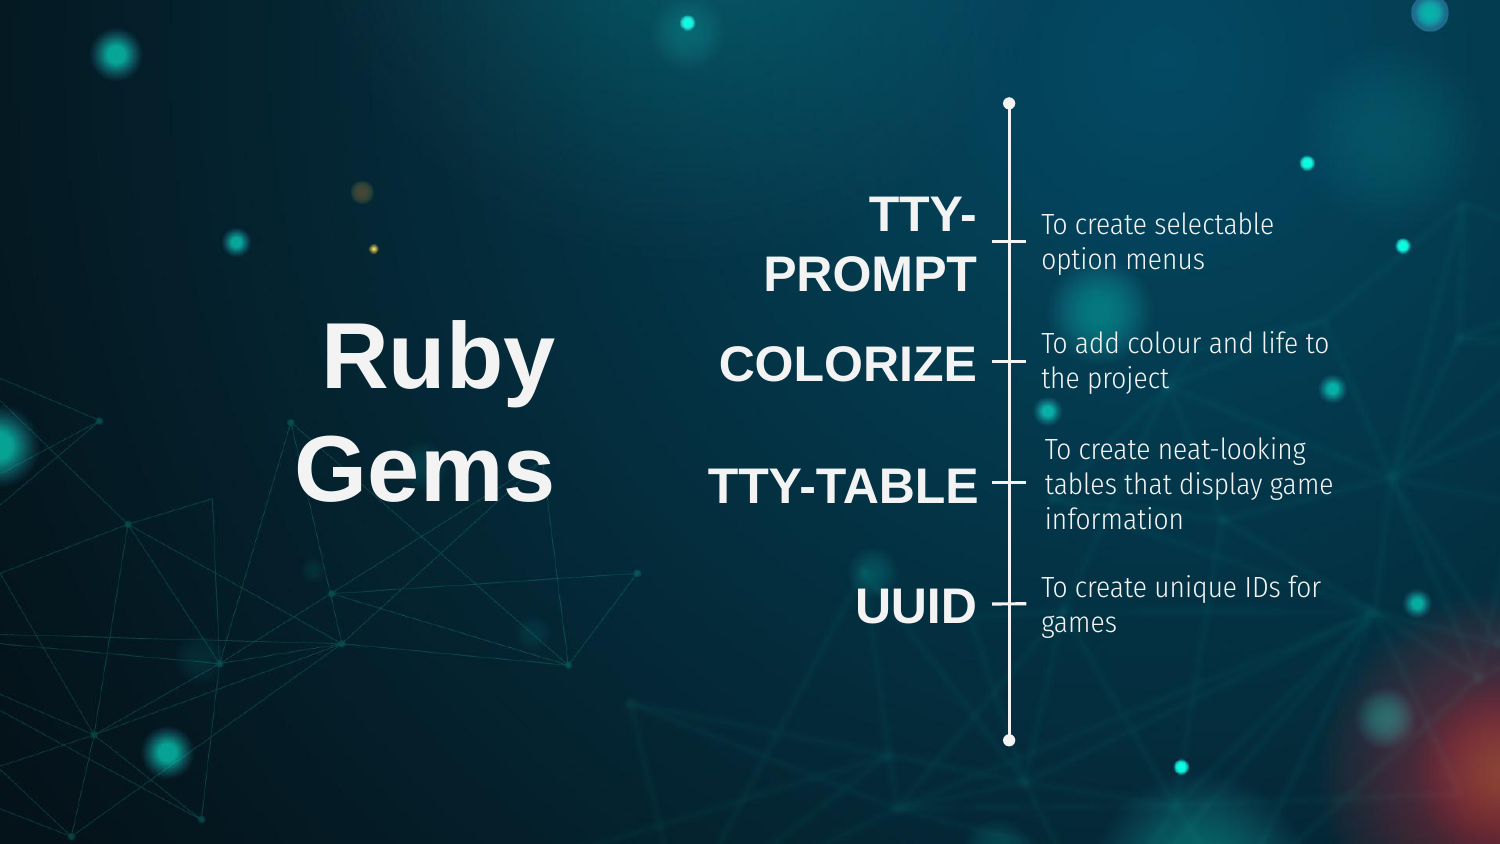

TTY-PROMPT
To create selectable option menus

# Ruby Gems
COLORIZE
To add colour and life to the project
To create neat-looking tables that display game information
TTY-TABLE
To create unique IDs for games
UUID